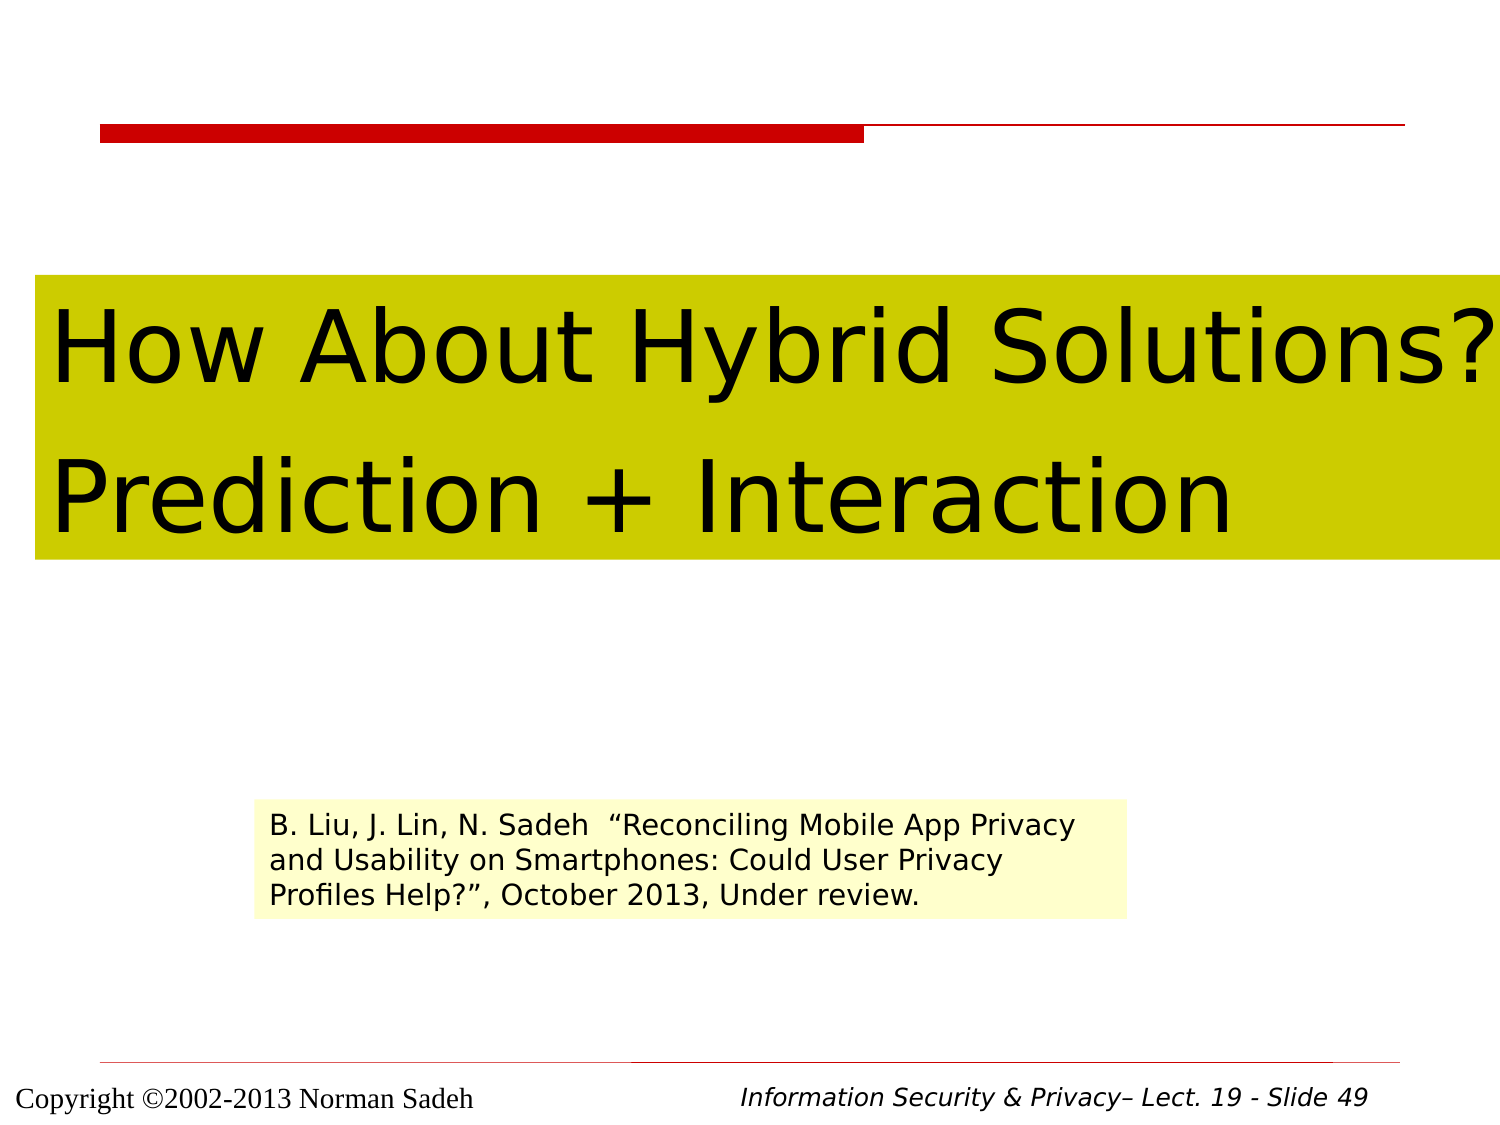

How About Hybrid Solutions?
Prediction + Interaction
B. Liu, J. Lin, N. Sadeh  “Reconciling Mobile App Privacy and Usability on Smartphones: Could User Privacy Profiles Help?”, October 2013, Under review.